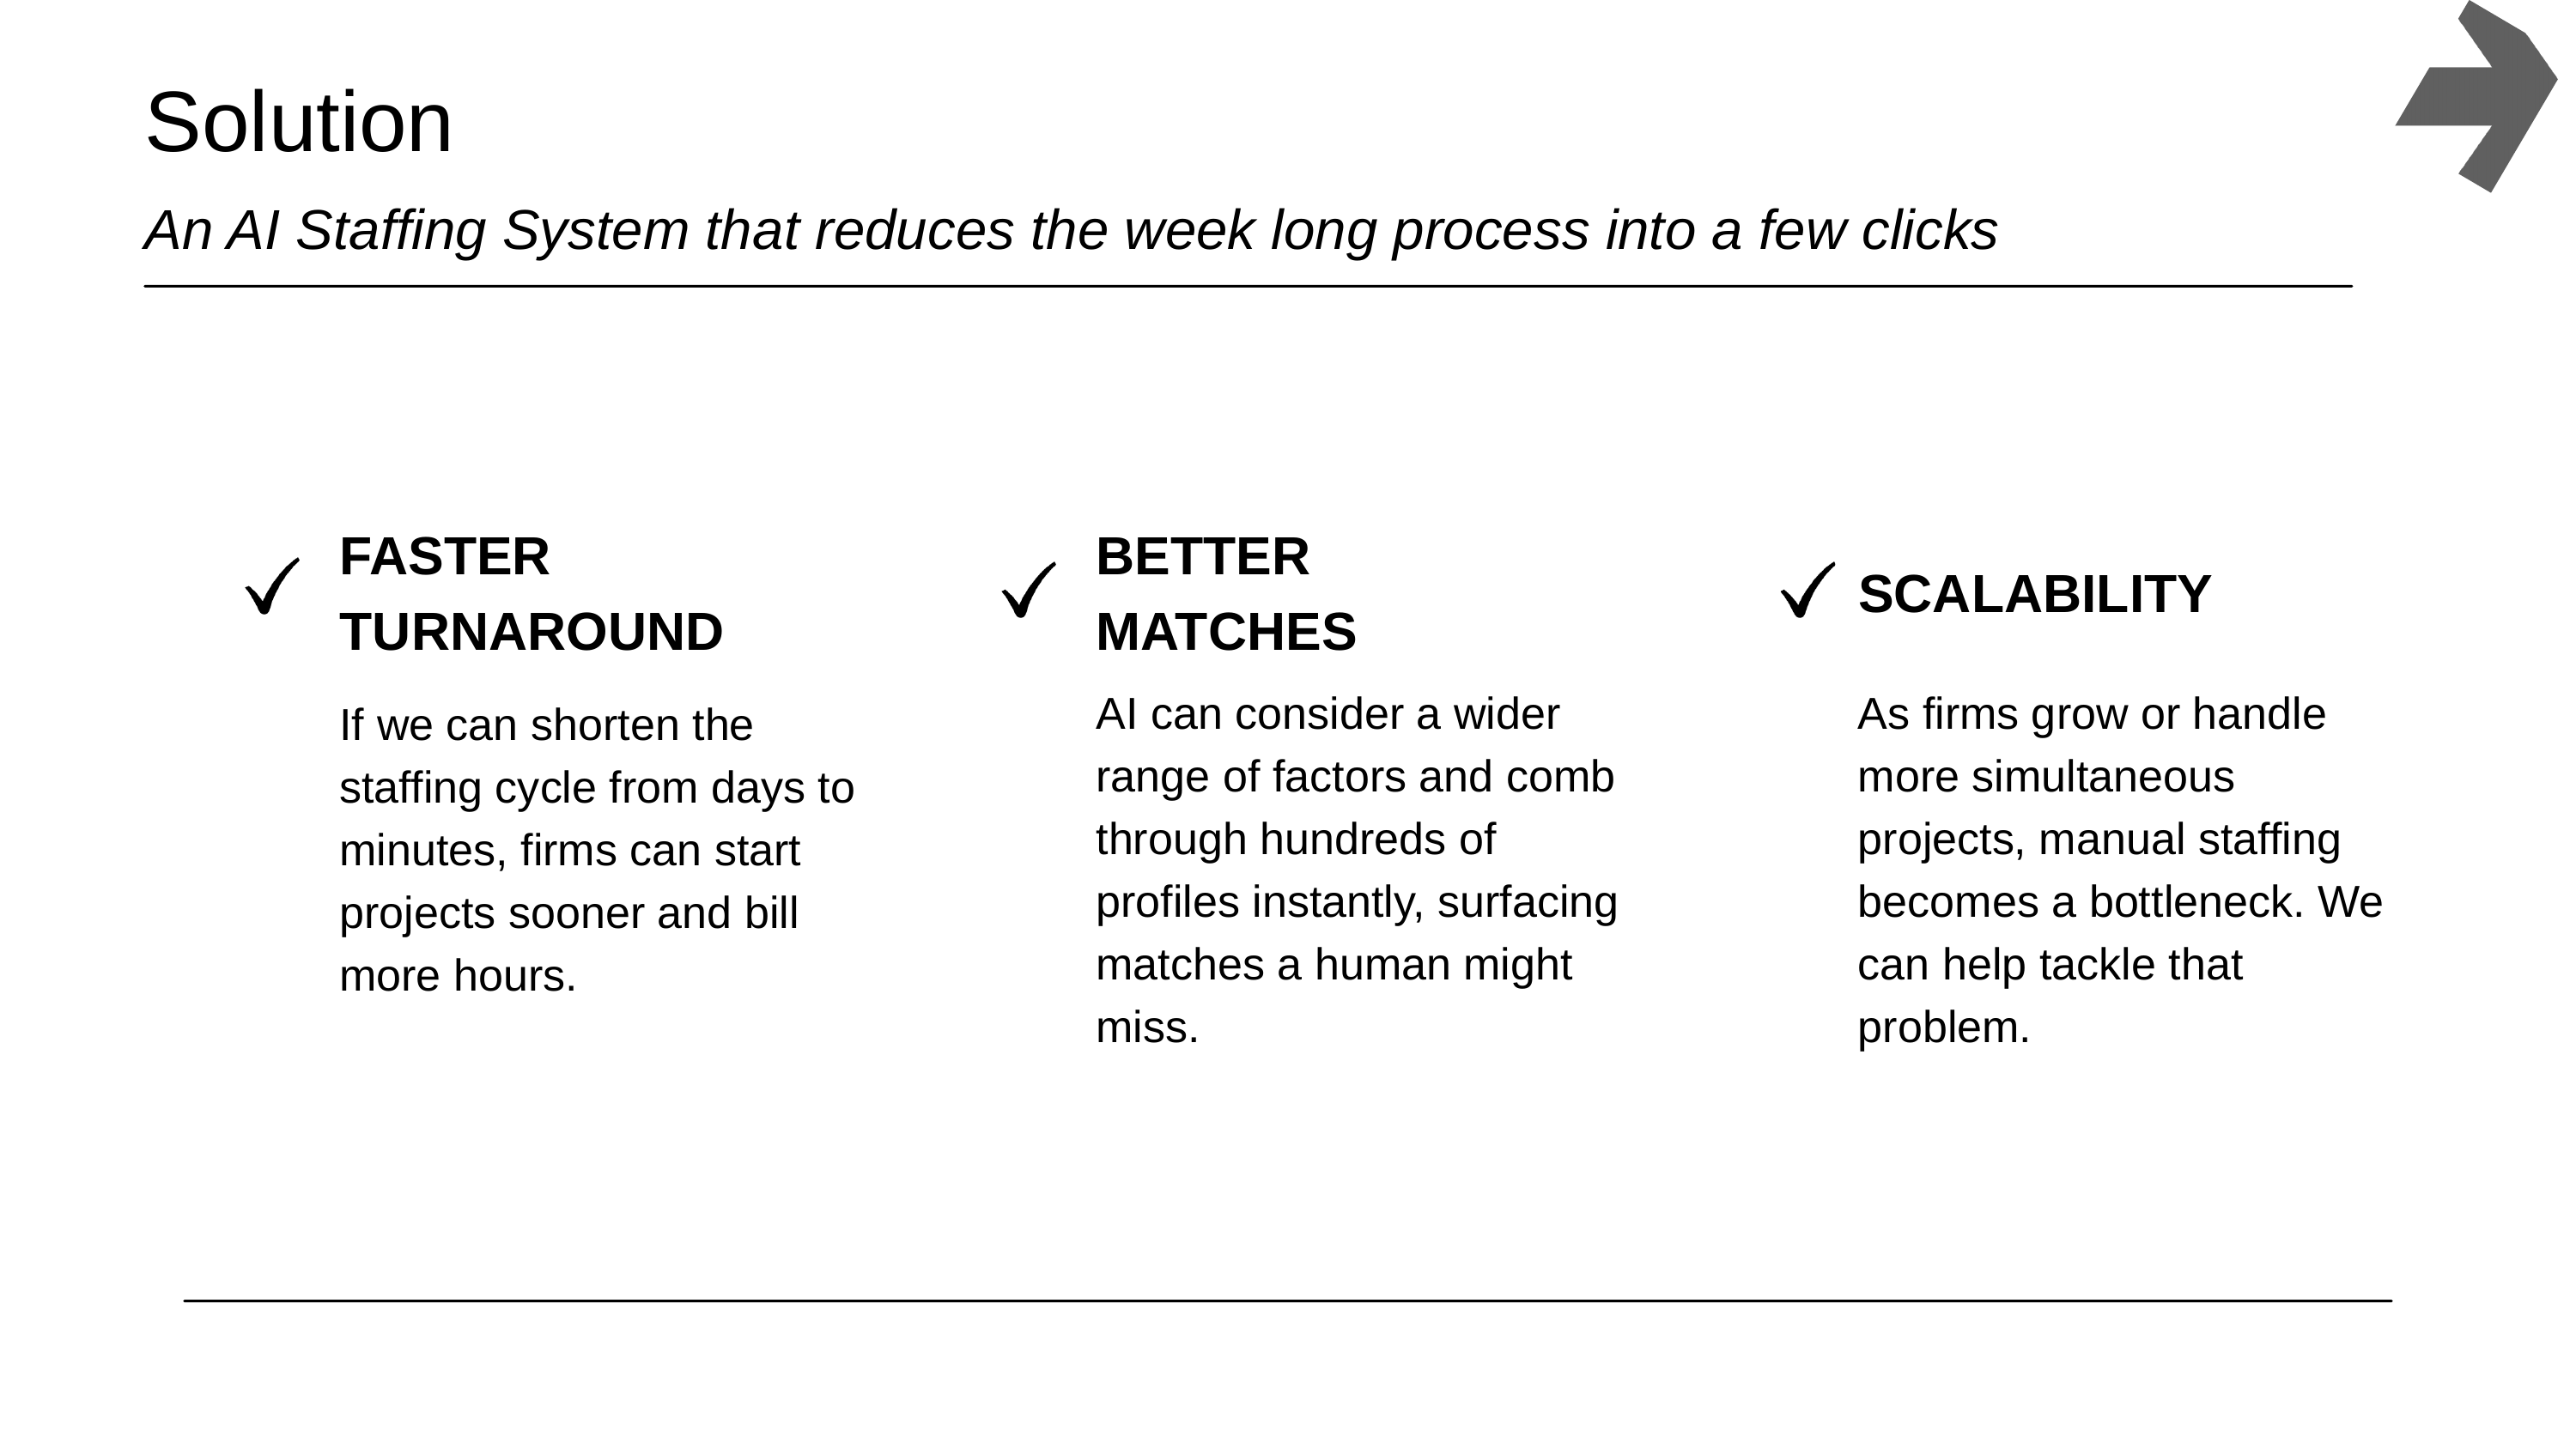

Solution
An AI Staffing System that reduces the week long process into a few clicks

FASTER
TURNAROUND
BETTER
MATCHES
SCALABILITY

AI can consider a wider range of factors and comb through hundreds of profiles instantly, surfacing matches a human might miss.
As firms grow or handle more simultaneous projects, manual staffing becomes a bottleneck. We can help tackle that problem.
If we can shorten the staffing cycle from days to minutes, firms can start projects sooner and bill more hours.